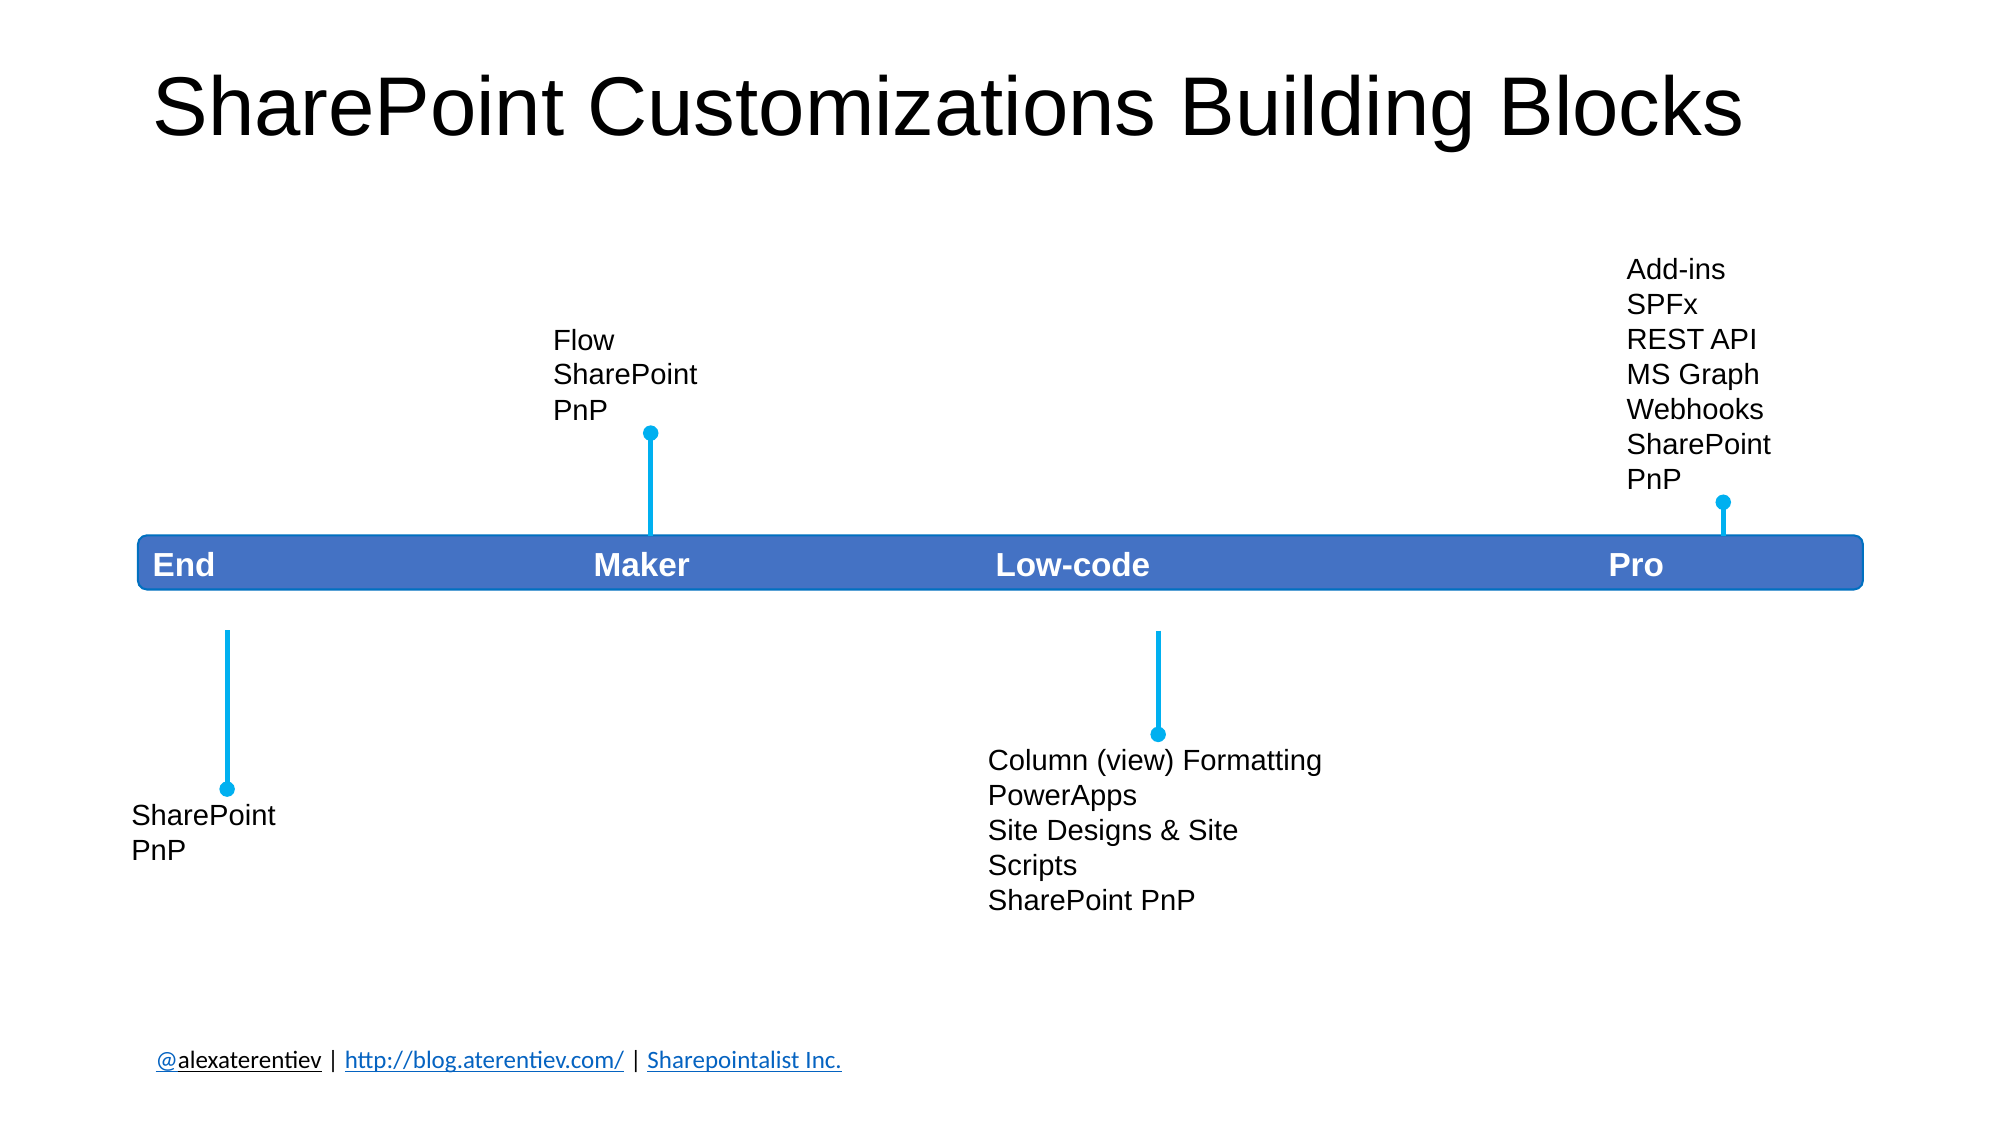

SharePoint Customizations Building Blocks

Add-ins
SPFx
REST API
MS Graph
Webhooks
SharePoint PnP
Flow
SharePoint PnP

End users
Makers
Pro developers
Low-code developers
Column (view) Formatting
PowerApps
Site Designs & Site Scripts
SharePoint PnP
SharePoint PnP
@alexaterentiev | http://blog.aterentiev.com/ | Sharepointalist Inc.